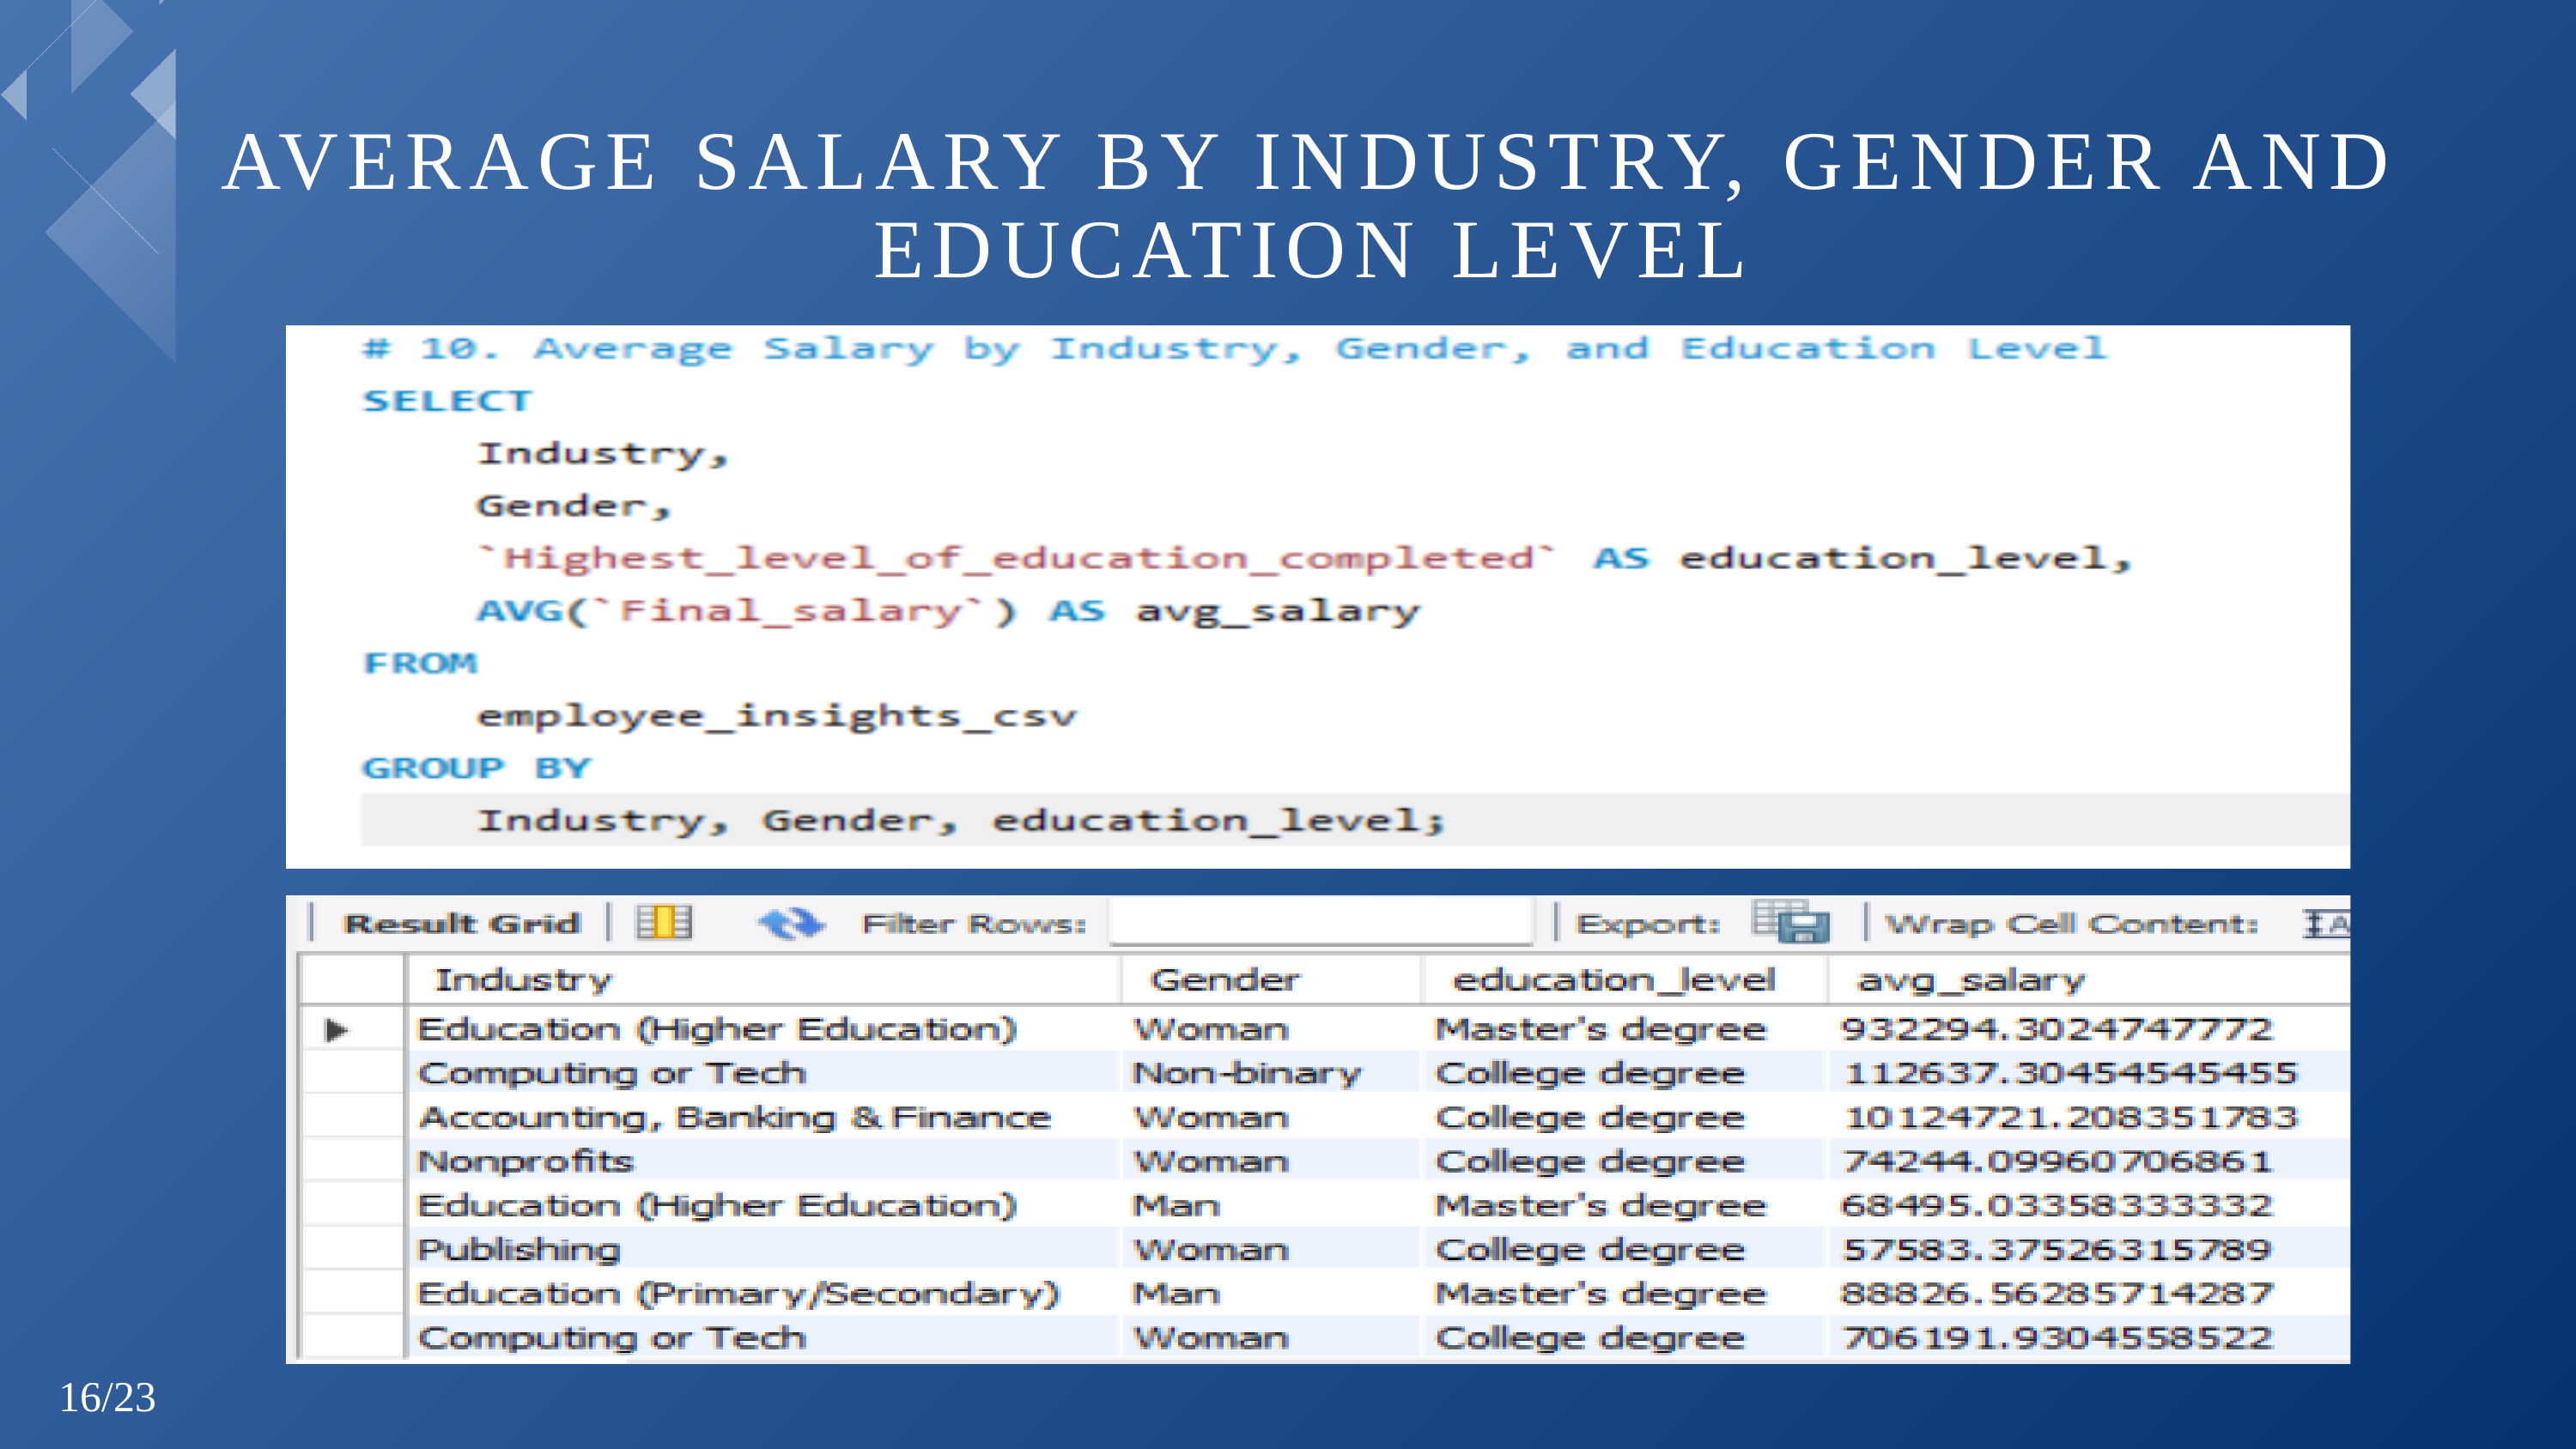

AVERAGE SALARY BY INDUSTRY, GENDER AND EDUCATION LEVEL

16/23